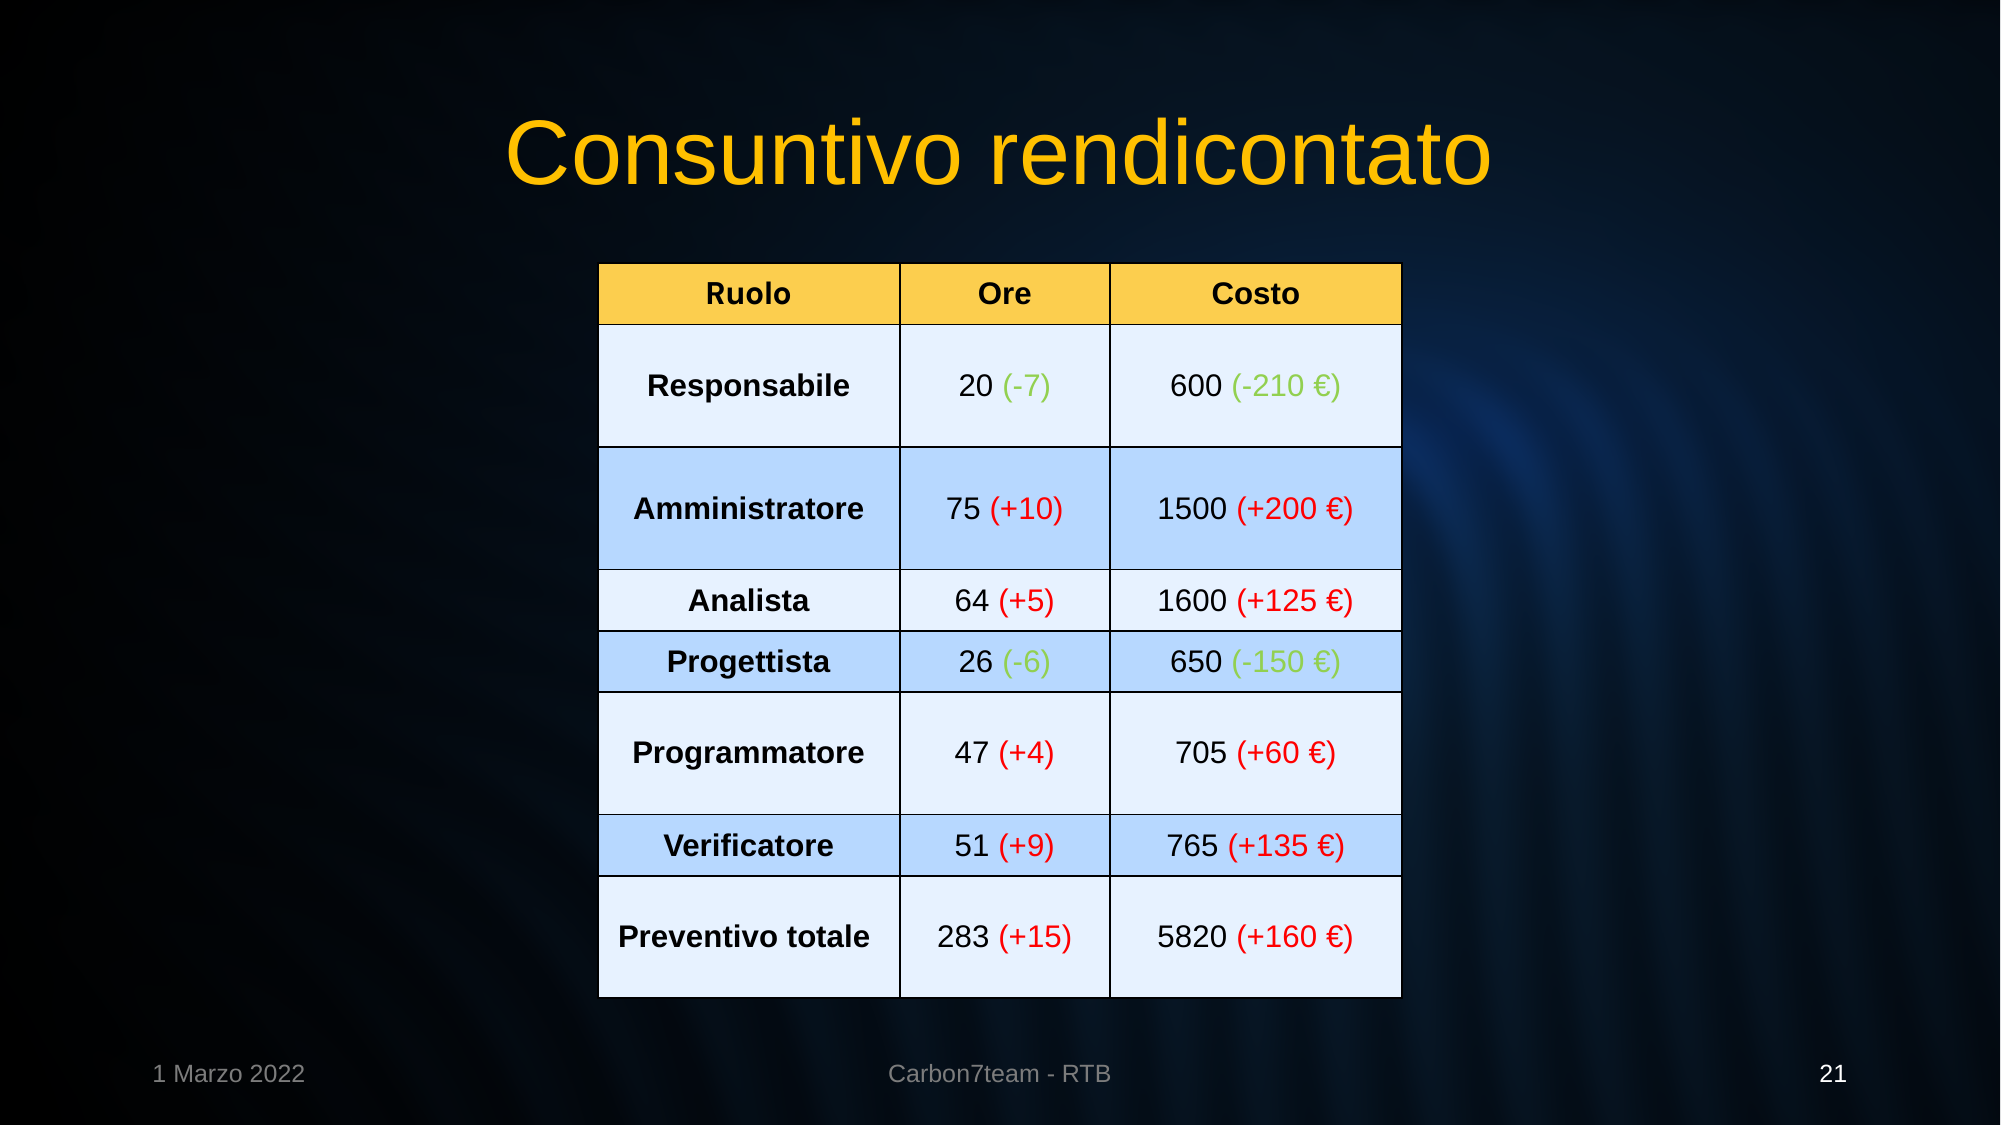

# Consuntivo rendicontato
| Ruolo | Ore | Costo |
| --- | --- | --- |
| Responsabile | 20 (-7) | 600 (-210 €) |
| Amministratore | 75 (+10) | 1500 (+200 €) |
| Analista | 64 (+5) | 1600 (+125 €) |
| Progettista | 26 (-6) | 650 (-150 €) |
| Programmatore | 47 (+4) | 705 (+60 €) |
| Verificatore | 51 (+9) | 765 (+135 €) |
| Preventivo totale | 283 (+15) | 5820 (+160 €) |
1 Marzo 2022
Carbon7team - RTB
21